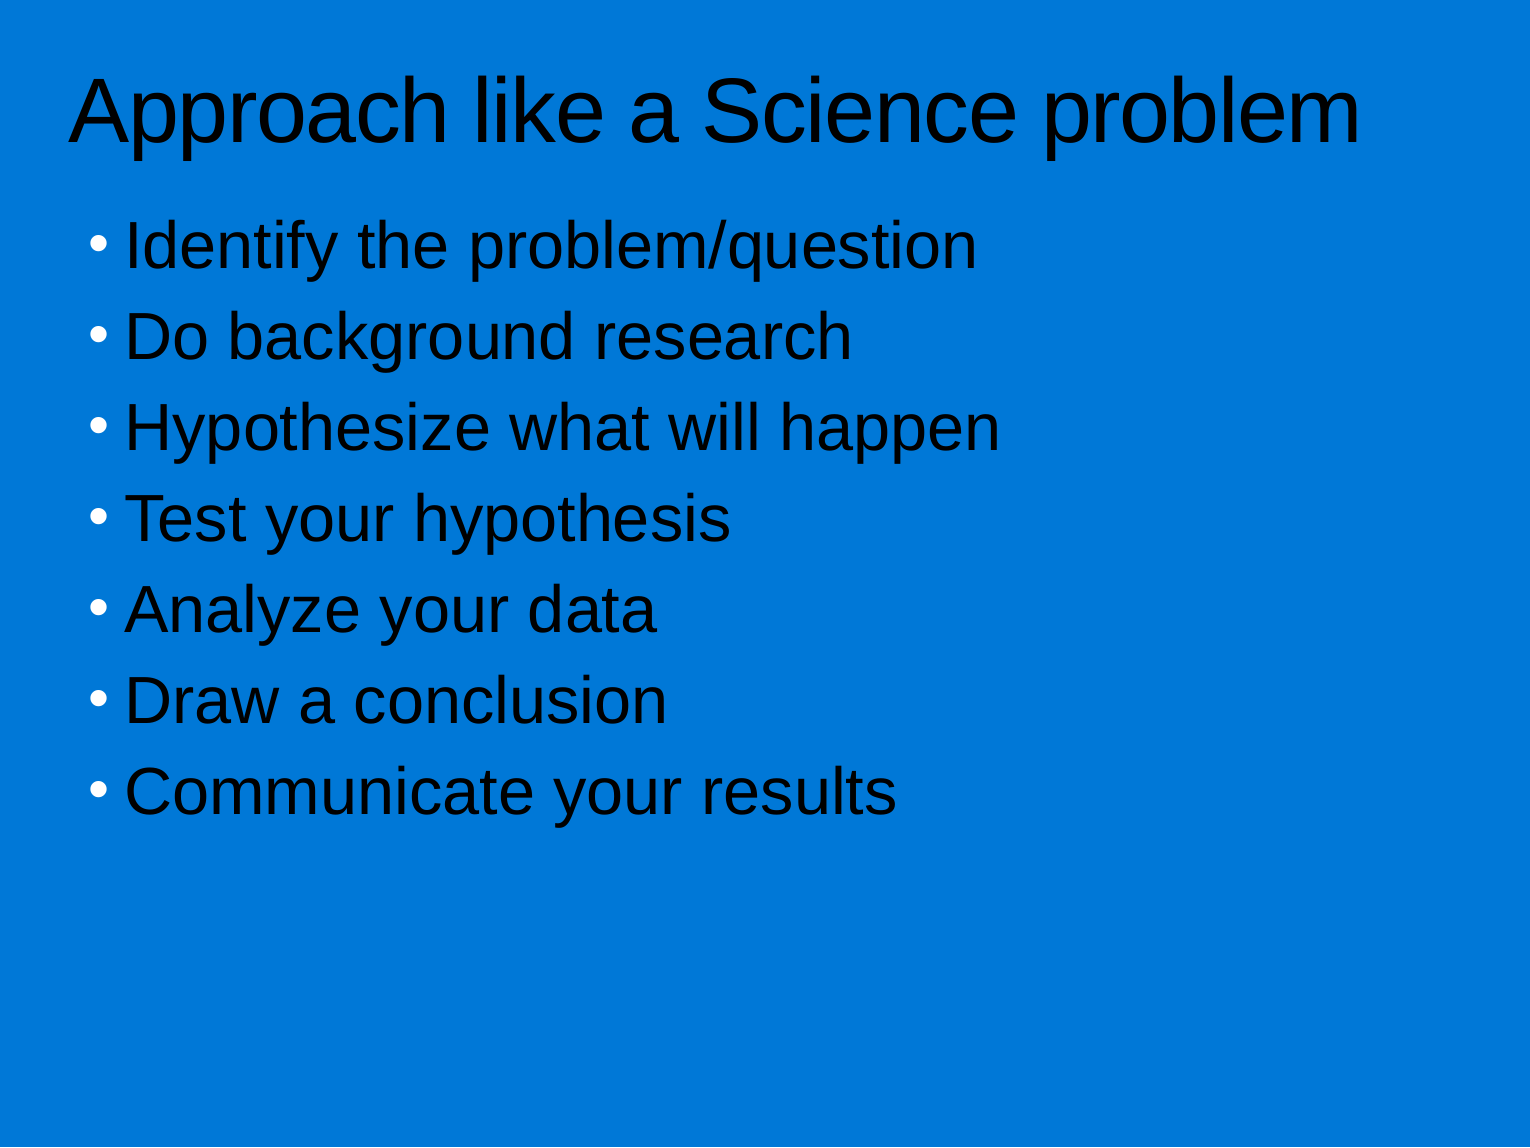

# Approach like a Science problem
Identify the problem/question
Do background research
Hypothesize what will happen
Test your hypothesis
Analyze your data
Draw a conclusion
Communicate your results